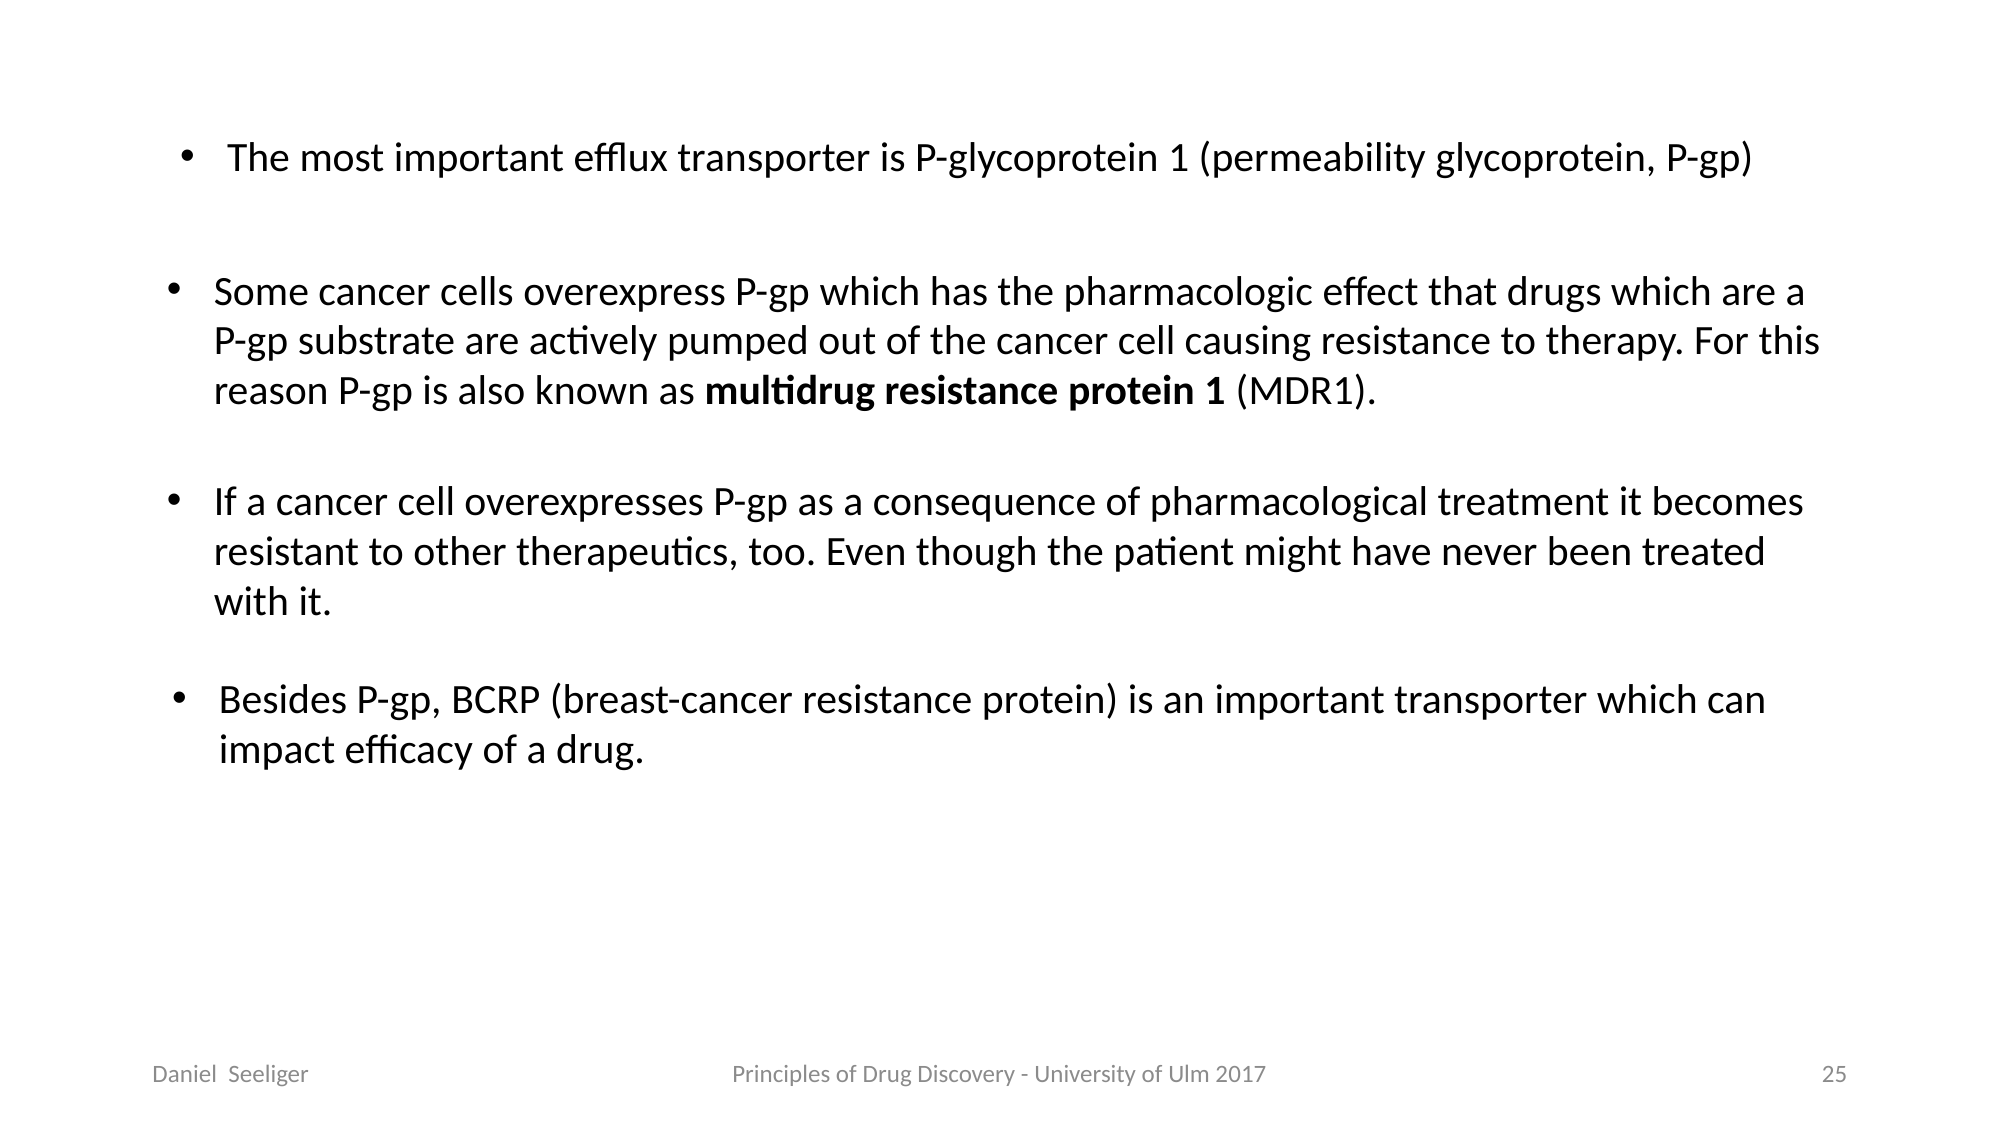

The most important efflux transporter is P-glycoprotein 1 (permeability glycoprotein, P-gp)
Some cancer cells overexpress P-gp which has the pharmacologic effect that drugs which are a P-gp substrate are actively pumped out of the cancer cell causing resistance to therapy. For this reason P-gp is also known as multidrug resistance protein 1 (MDR1).
If a cancer cell overexpresses P-gp as a consequence of pharmacological treatment it becomes resistant to other therapeutics, too. Even though the patient might have never been treated with it.
Besides P-gp, BCRP (breast-cancer resistance protein) is an important transporter which can impact efficacy of a drug.
Daniel  Seeliger
Principles of Drug Discovery - University of Ulm 2017
25